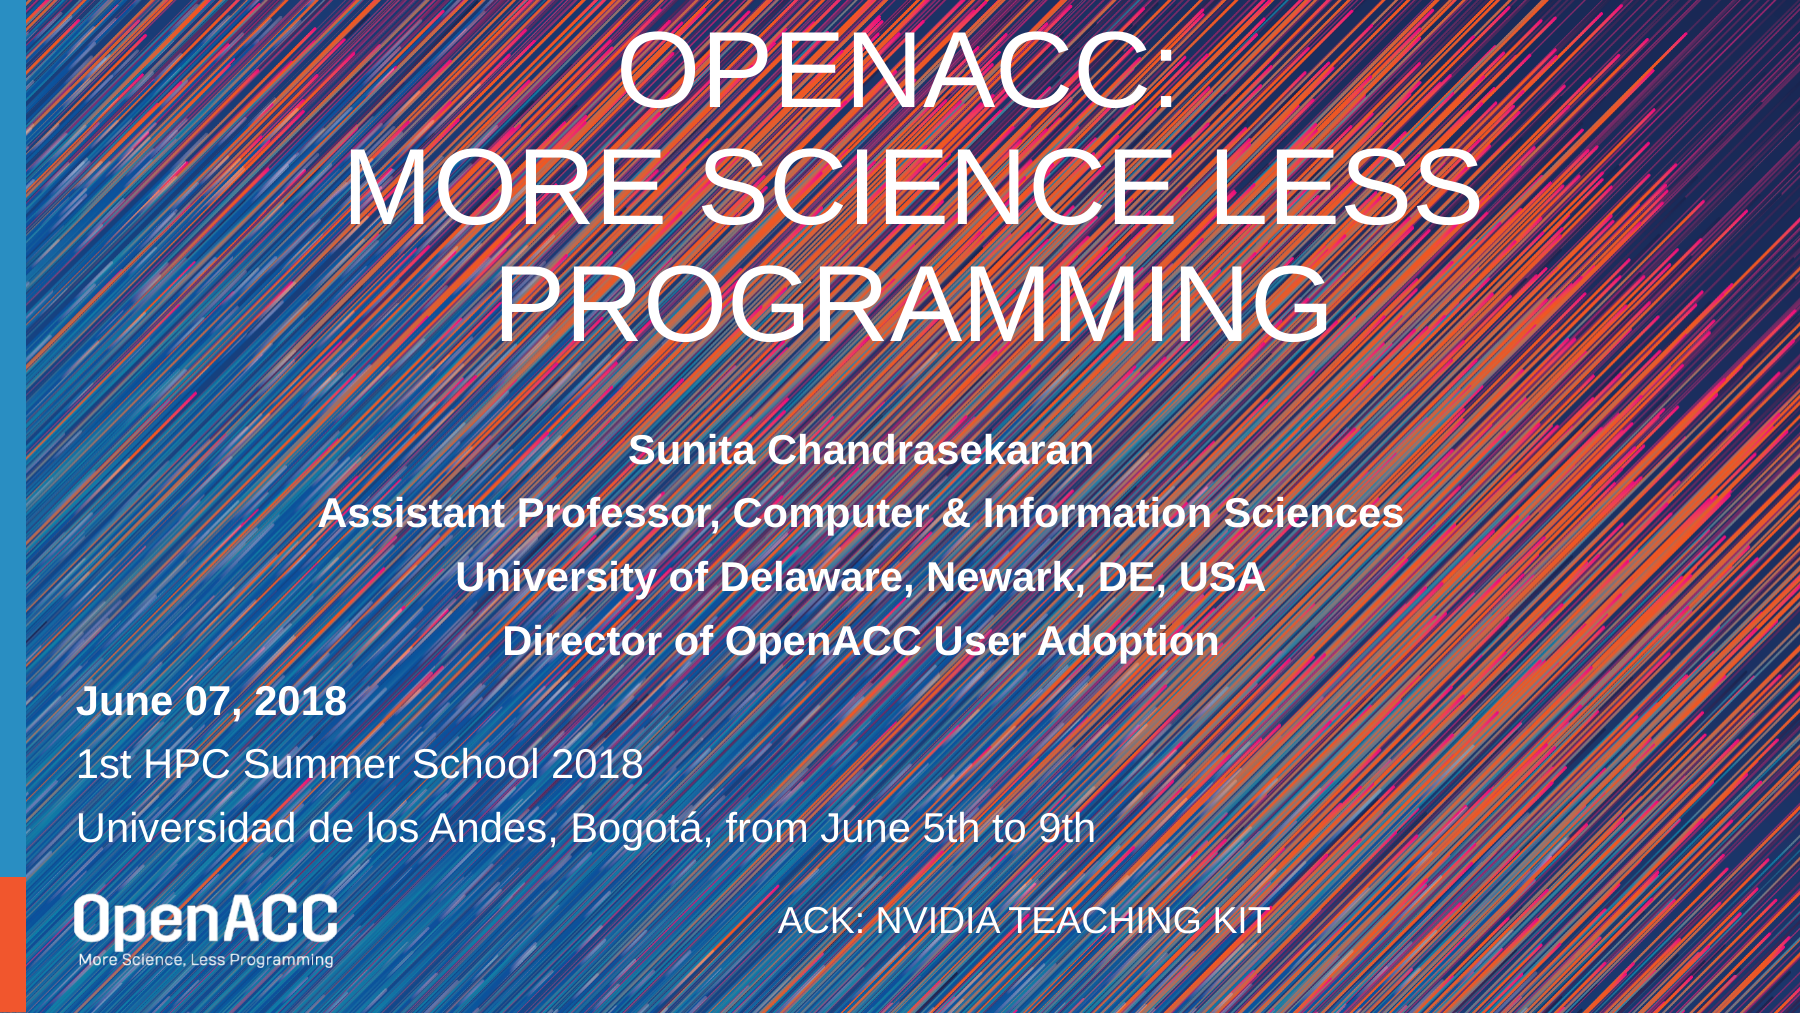

# OpenACC: More Science Less Programming
Sunita Chandrasekaran
Assistant Professor, Computer & Information Sciences
University of Delaware, Newark, DE, USA
Director of OpenACC User Adoption
June 07, 2018
1st HPC Summer School 2018
Universidad de los Andes, Bogotá, from June 5th to 9th

ACK: NVIDIA TEACHING KIT